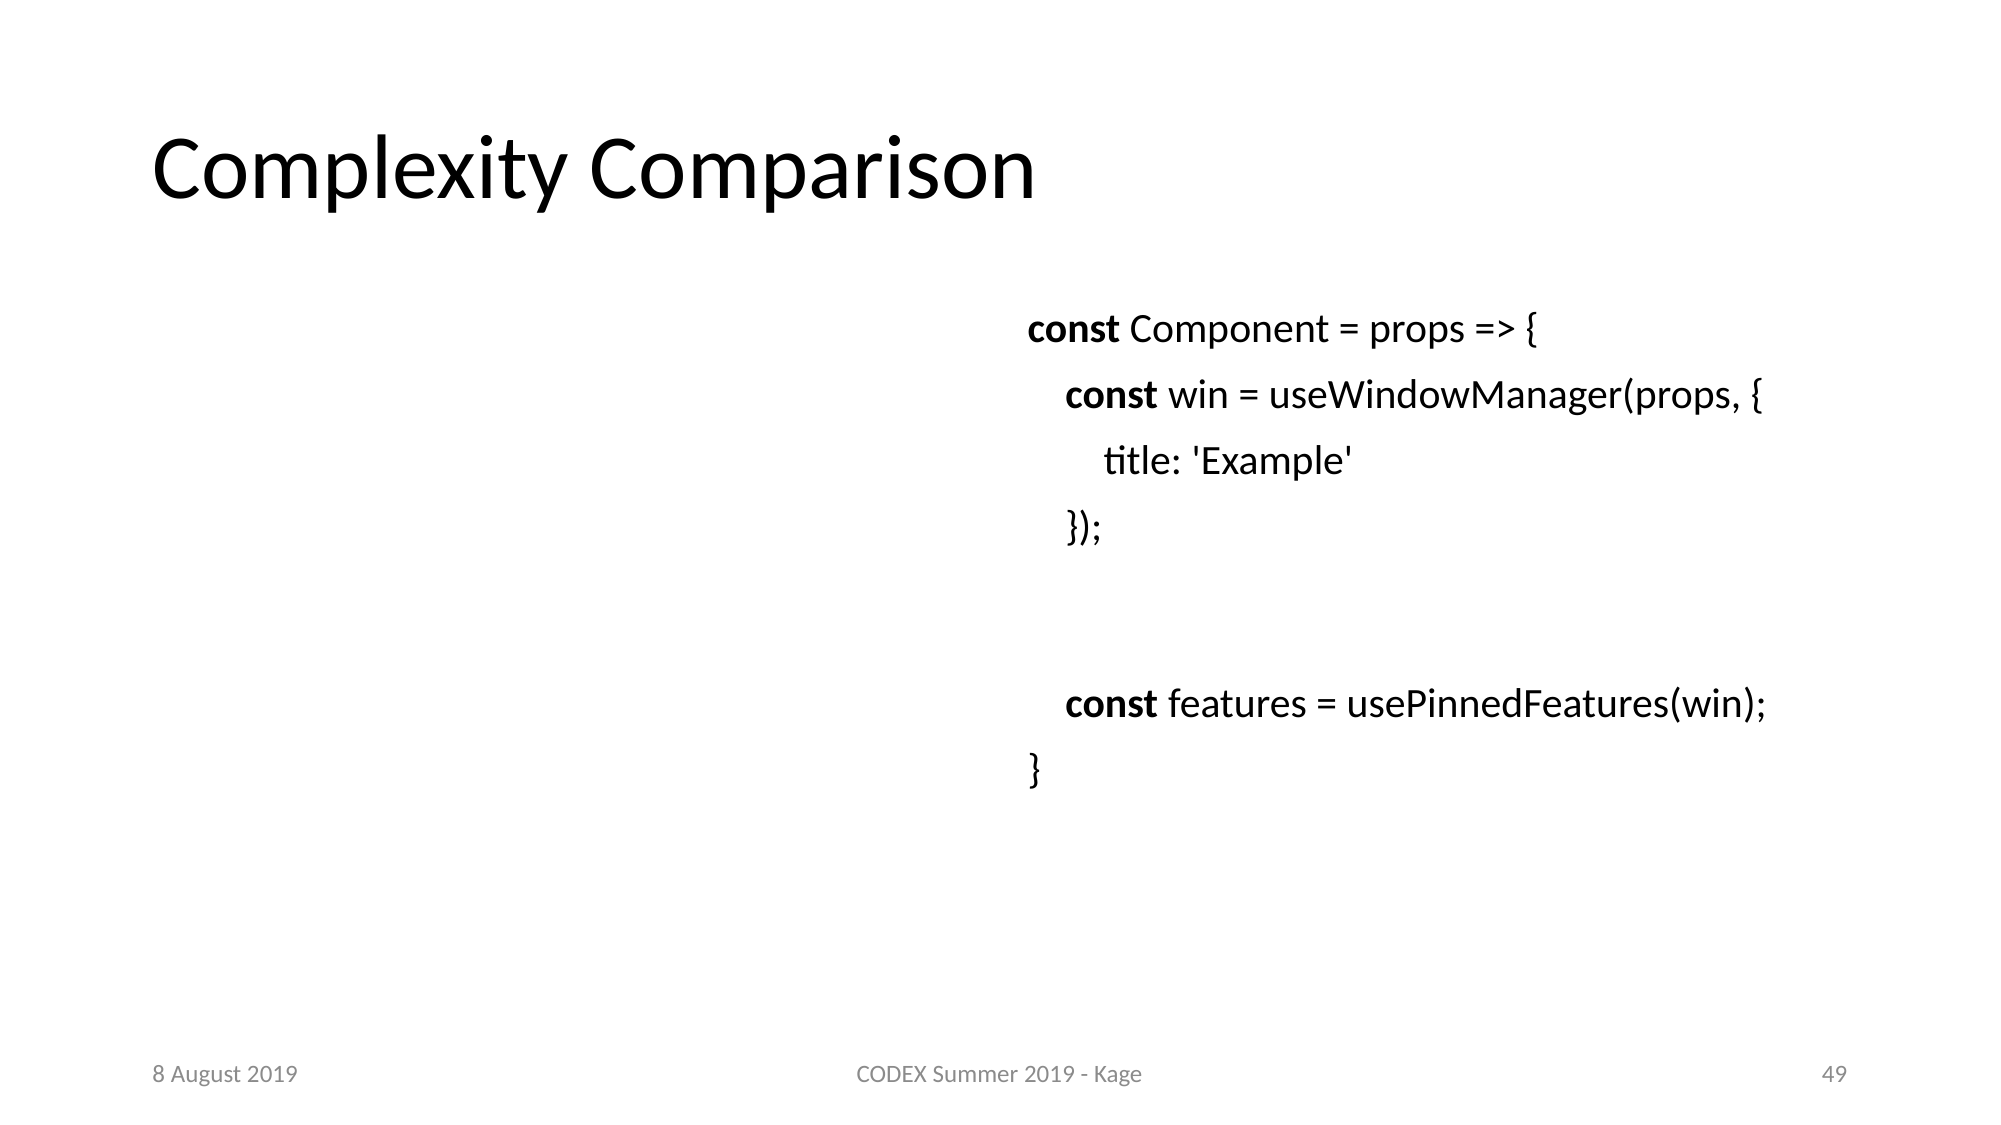

# Complexity Comparison

const Component = props => {
    const win = useWindowManager(props, {
        title: 'Example'
    });

    const features = usePinnedFeatures(win);
}

8 August 2019
CODEX Summer 2019 - Kage
49